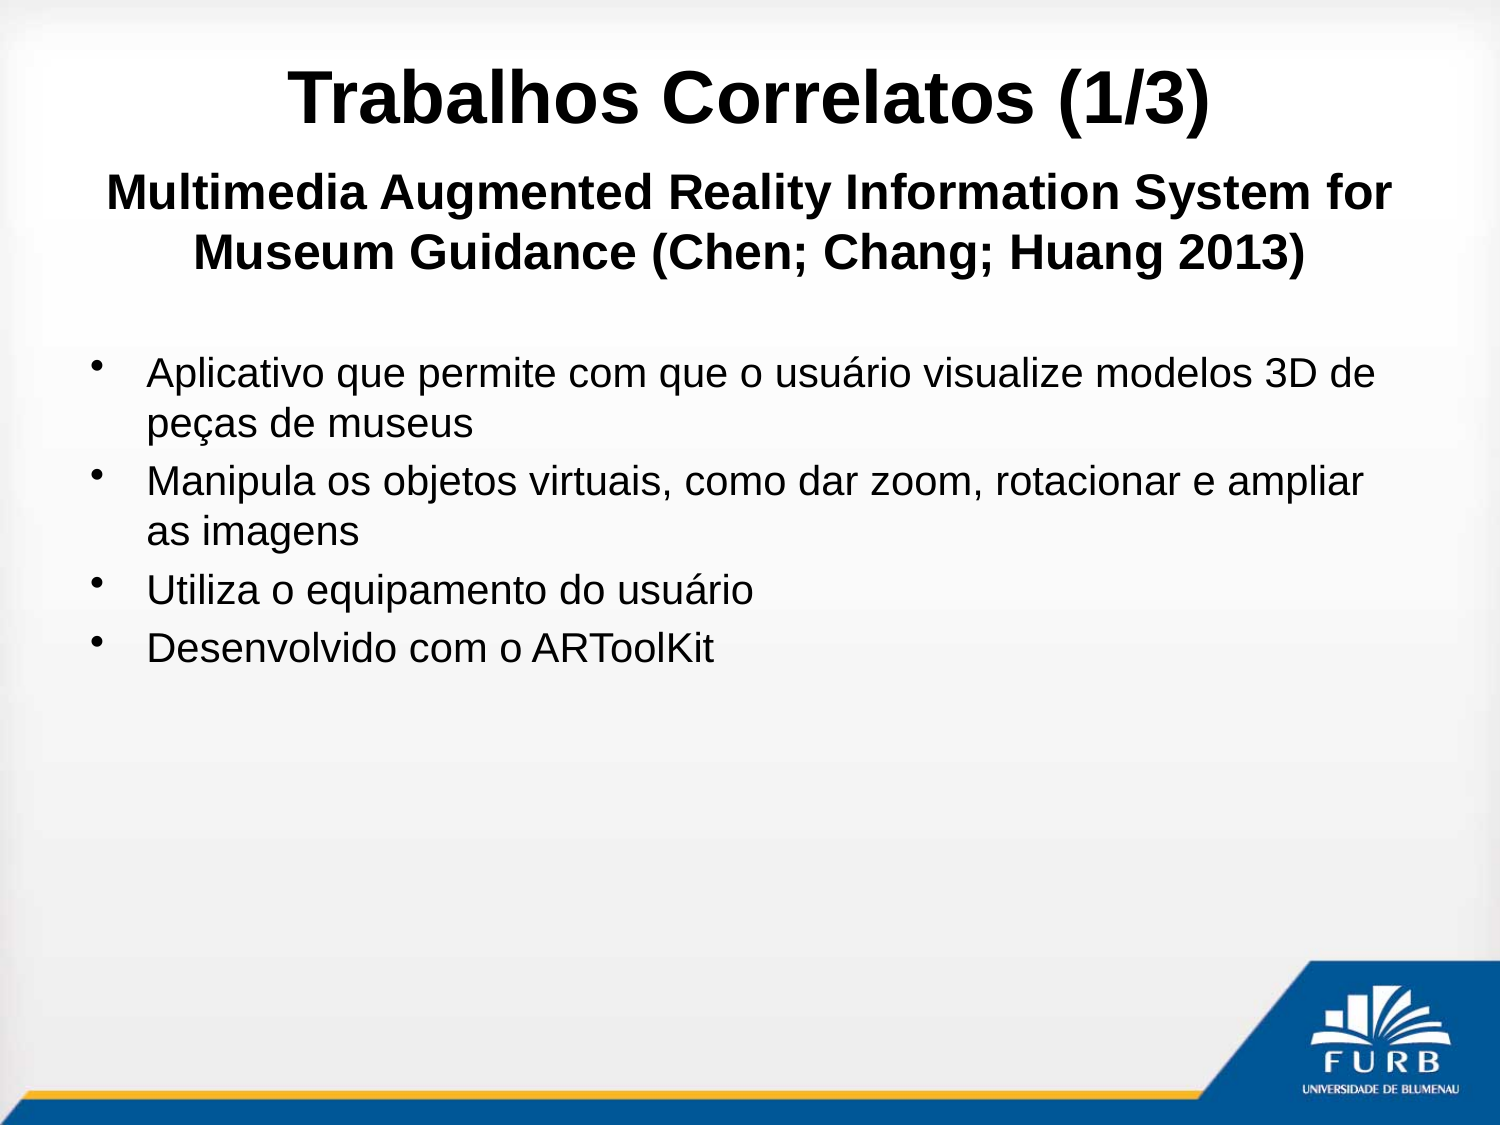

# Trabalhos Correlatos (1/3)
Multimedia Augmented Reality Information System for Museum Guidance (Chen; Chang; Huang 2013)
Aplicativo que permite com que o usuário visualize modelos 3D de peças de museus
Manipula os objetos virtuais, como dar zoom, rotacionar e ampliar as imagens
Utiliza o equipamento do usuário
Desenvolvido com o ARToolKit